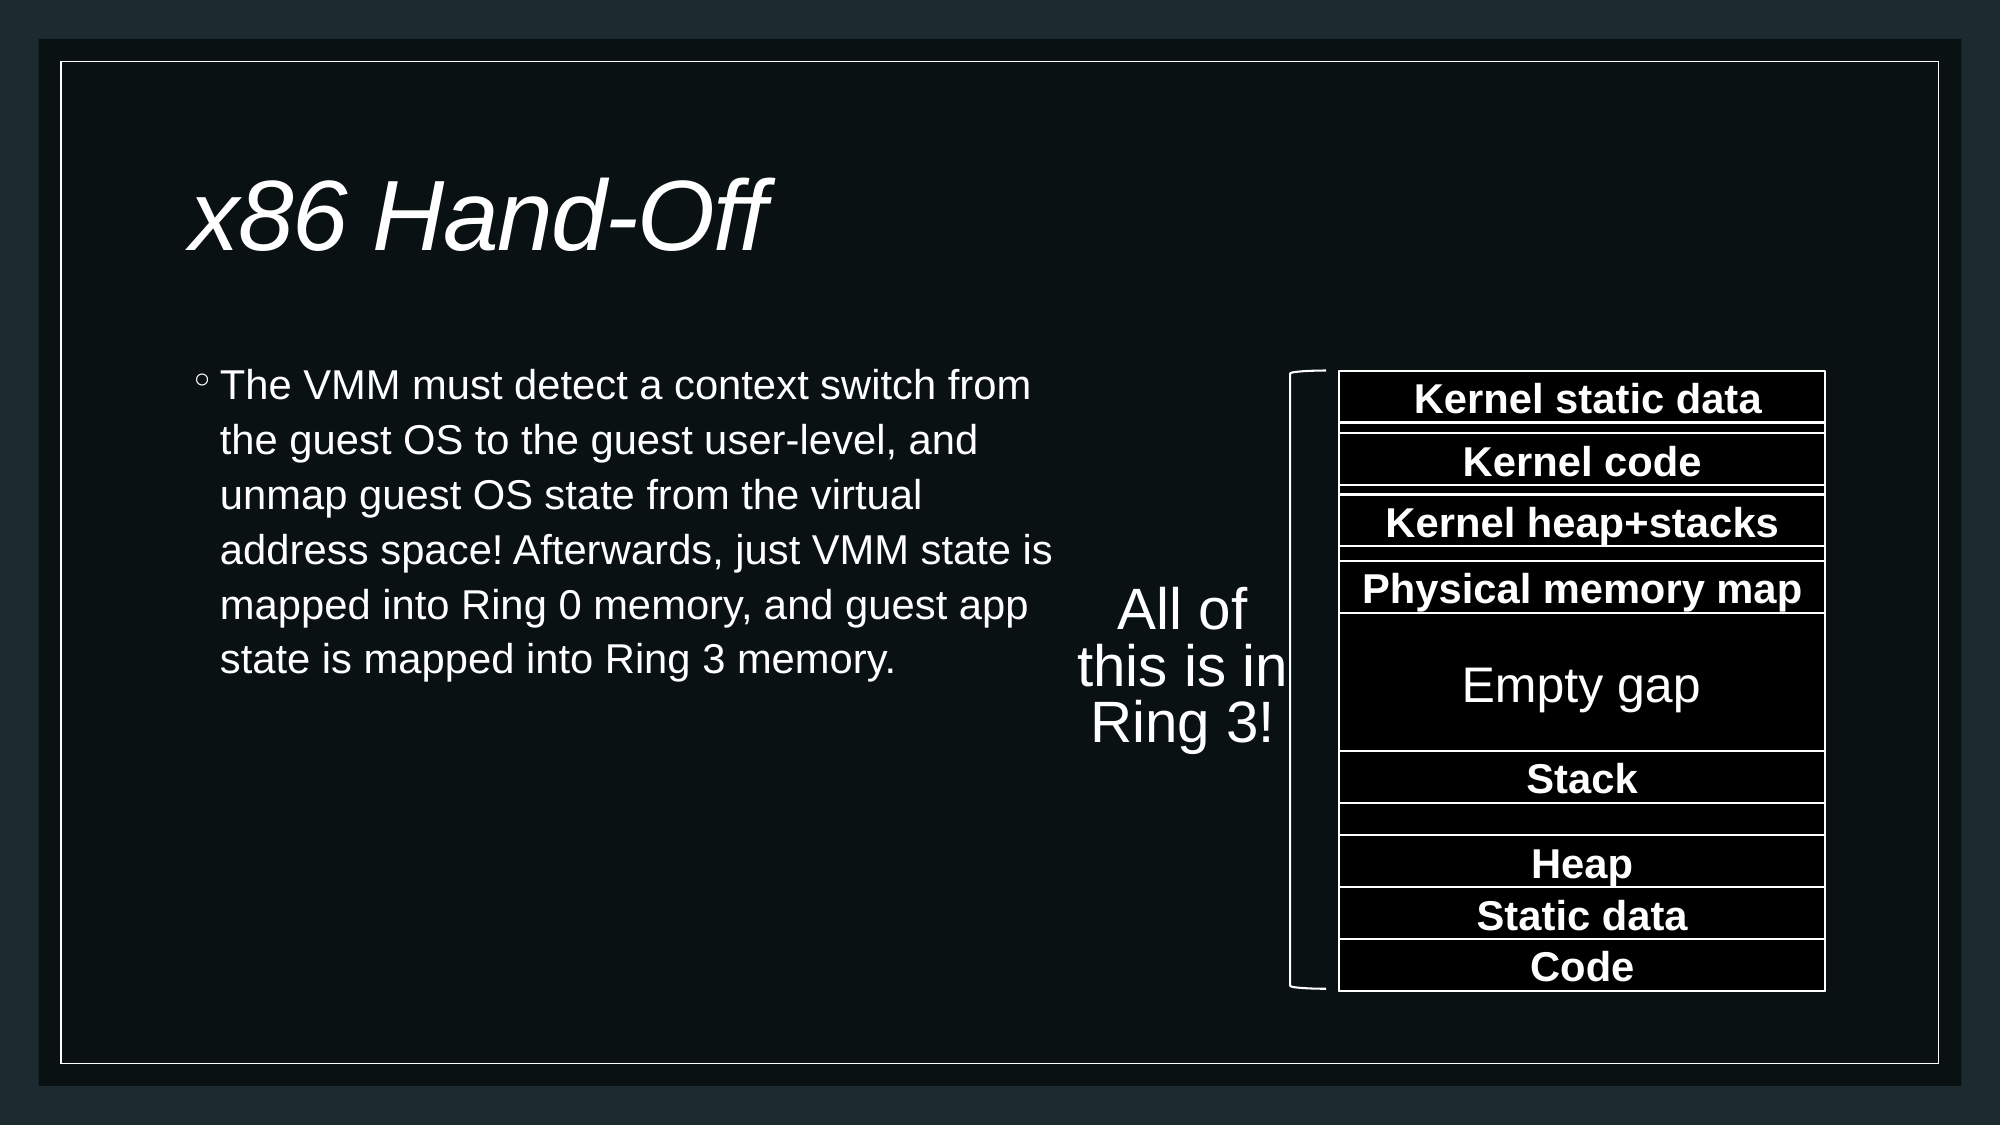

# x86 Hand-Off
The VMM must detect a context switch from the guest OS to the guest user-level, and unmap guest OS state from the virtual address space! Afterwards, just VMM state is mapped into Ring 0 memory, and guest app state is mapped into Ring 3 memory.

 Kernel static data

Kernel code
Kernel heap+stacks

Physical memory map
Empty gap
Stack

Heap
Static data
Code
All of this is in Ring 3!